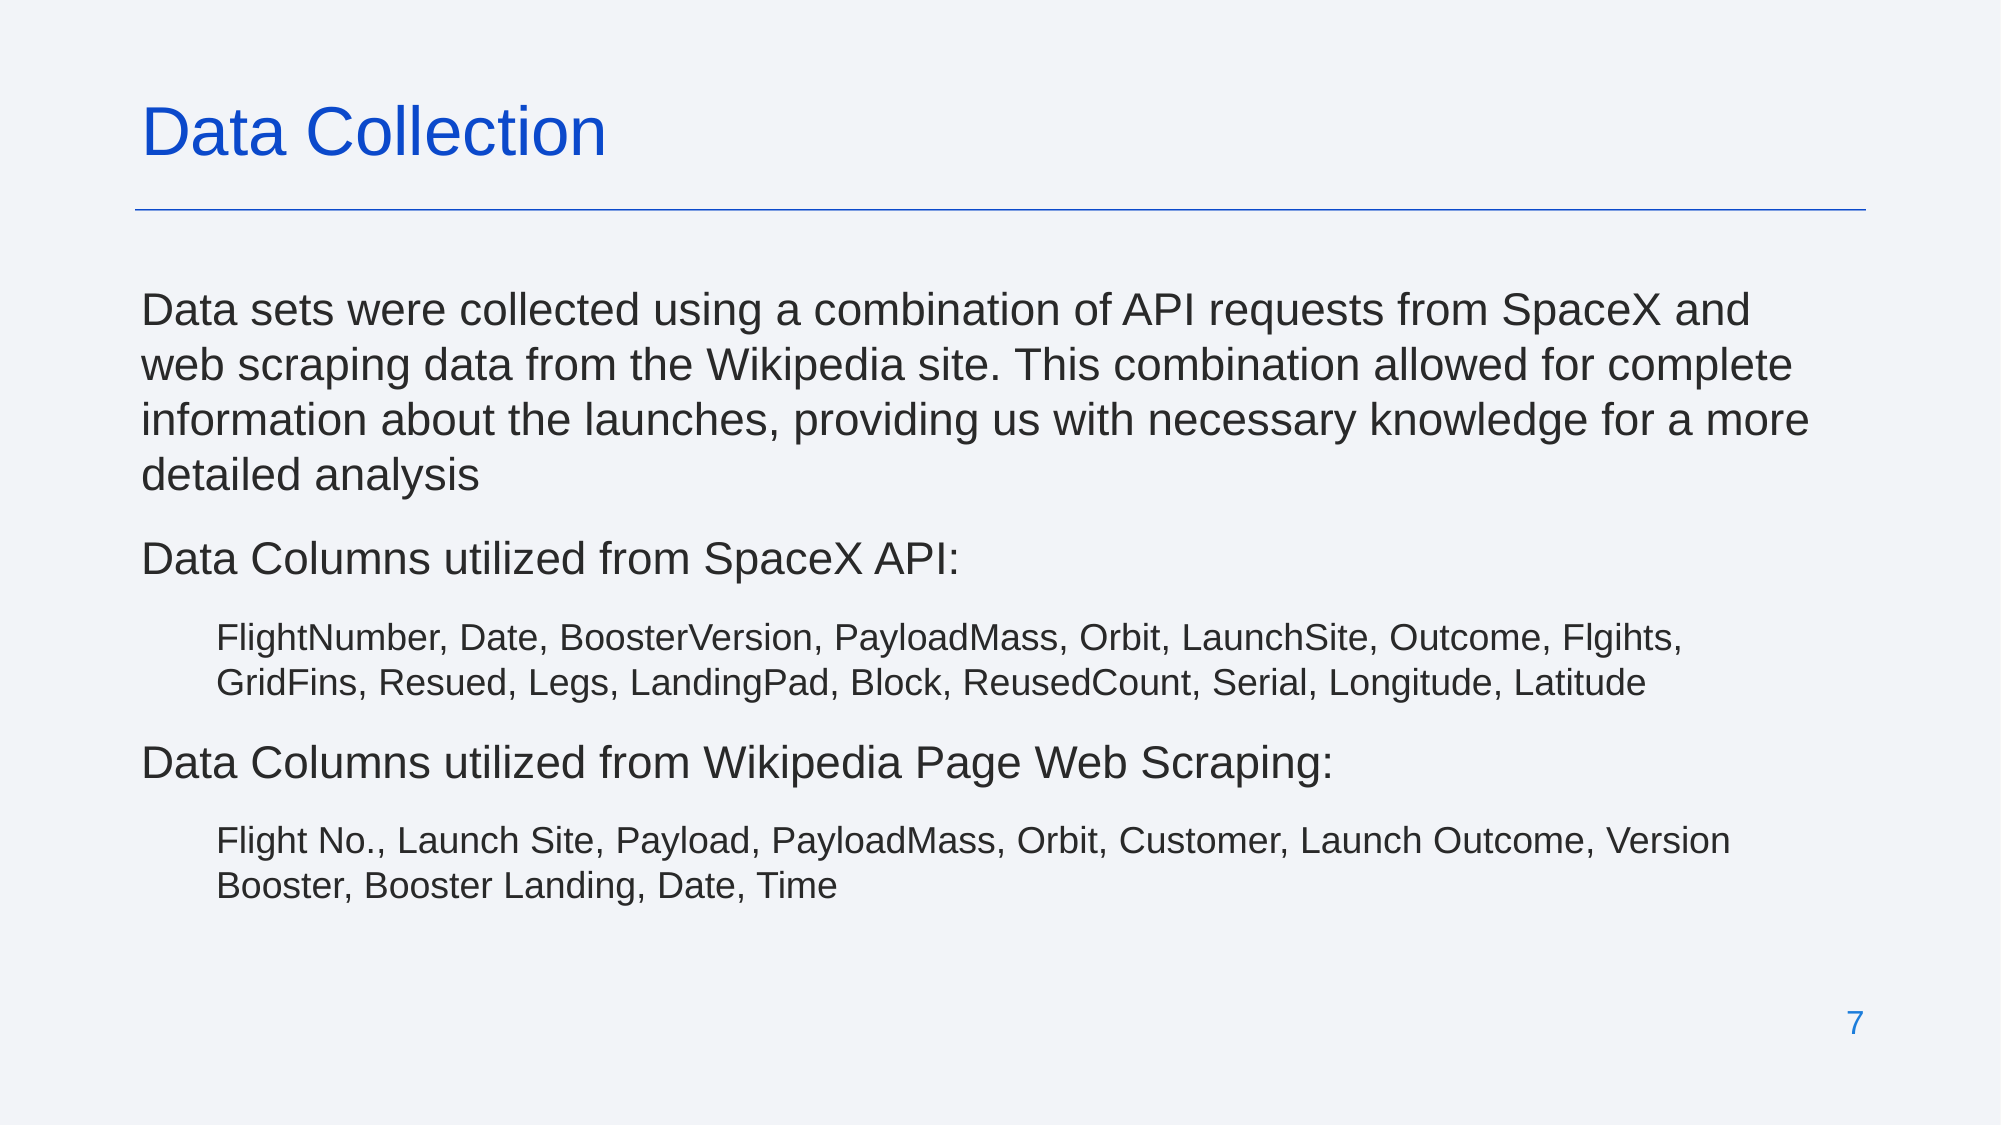

Data Collection
Data sets were collected using a combination of API requests from SpaceX and web scraping data from the Wikipedia site. This combination allowed for complete information about the launches, providing us with necessary knowledge for a more detailed analysis
Data Columns utilized from SpaceX API:
FlightNumber, Date, BoosterVersion, PayloadMass, Orbit, LaunchSite, Outcome, Flgihts, GridFins, Resued, Legs, LandingPad, Block, ReusedCount, Serial, Longitude, Latitude
Data Columns utilized from Wikipedia Page Web Scraping:
Flight No., Launch Site, Payload, PayloadMass, Orbit, Customer, Launch Outcome, Version Booster, Booster Landing, Date, Time

7